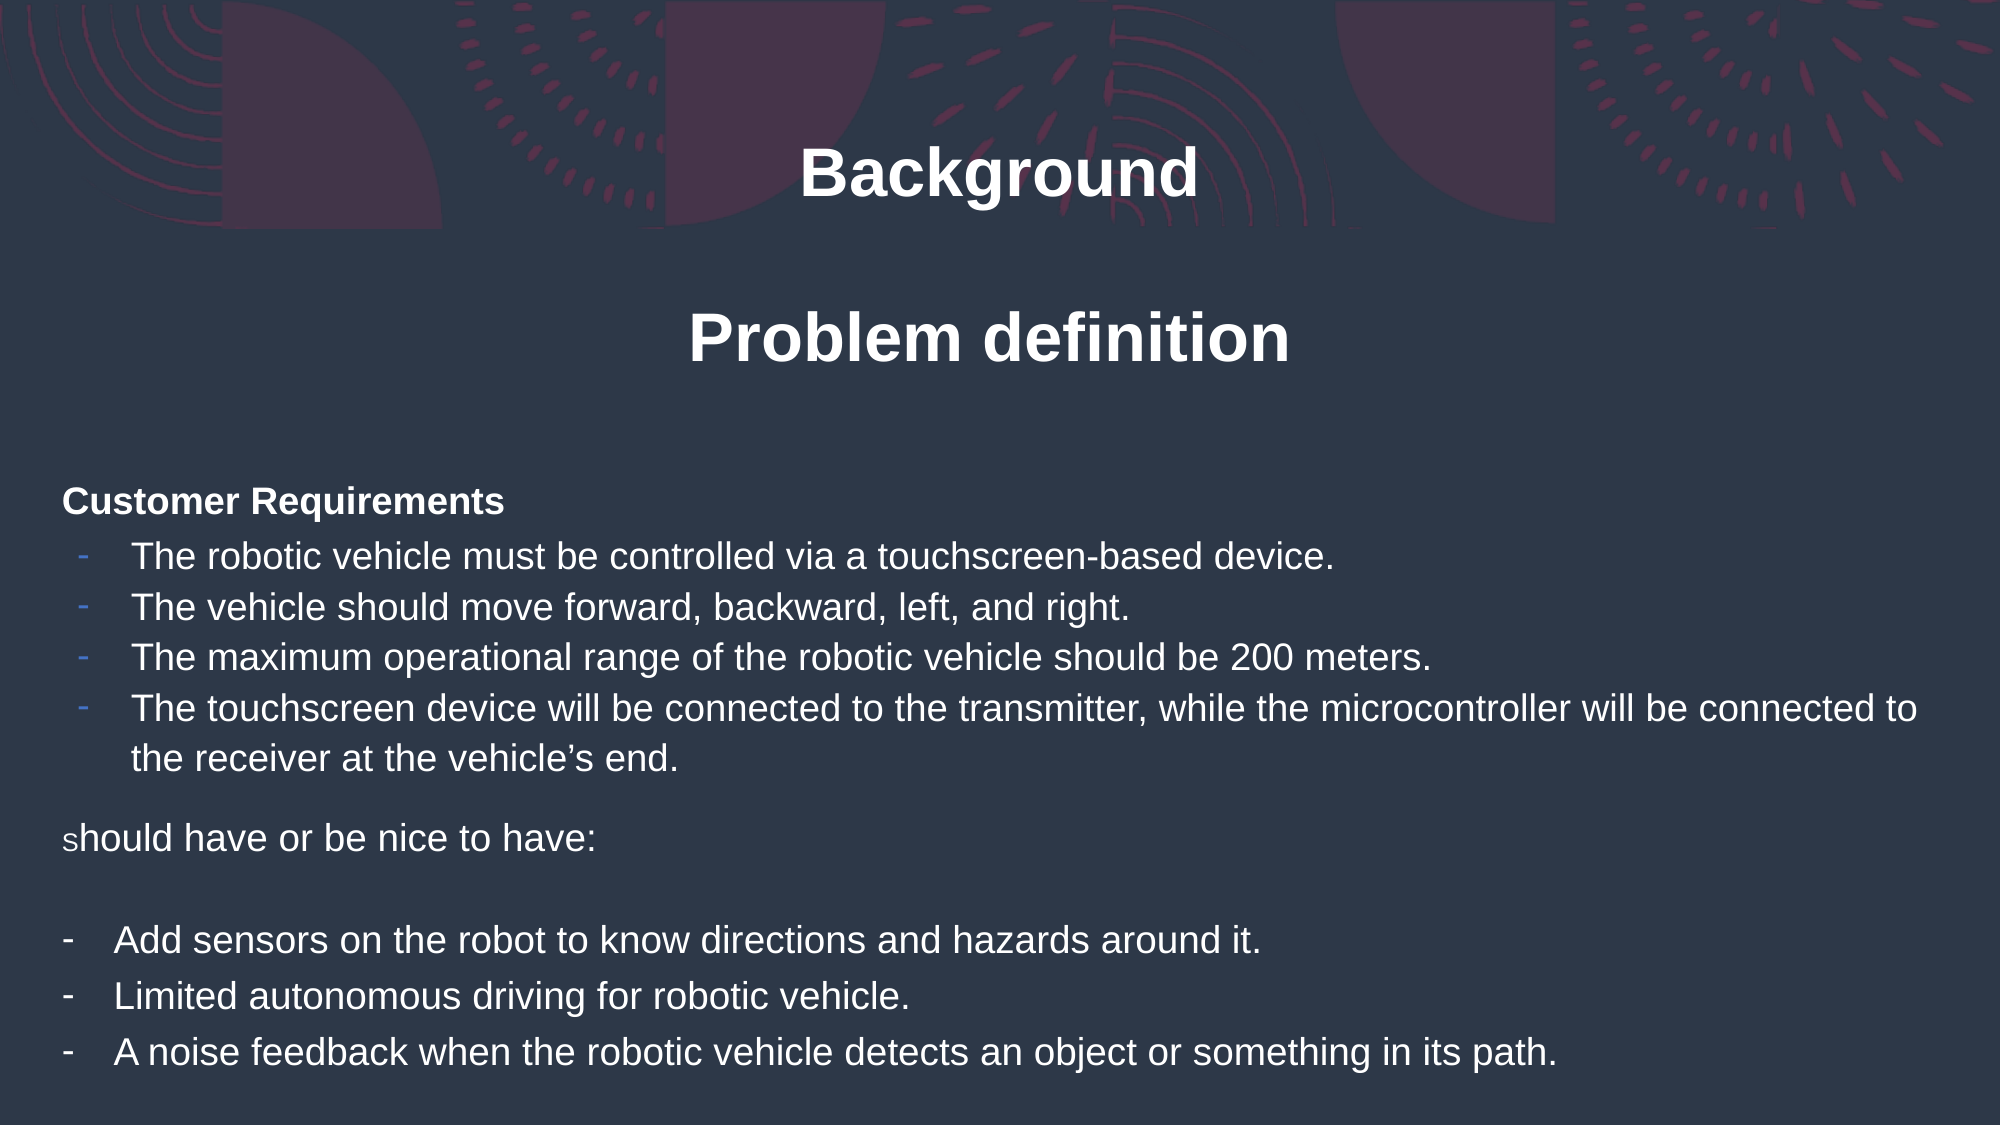

# Background Problem definition
Customer Requirements
The robotic vehicle must be controlled via a touchscreen-based device.
The vehicle should move forward, backward, left, and right.
The maximum operational range of the robotic vehicle should be 200 meters.
The touchscreen device will be connected to the transmitter, while the microcontroller will be connected to the receiver at the vehicle’s end.

Should have or be nice to have:

Add sensors on the robot to know directions and hazards around it.
Limited autonomous driving for robotic vehicle.
A noise feedback when the robotic vehicle detects an object or something in its path.